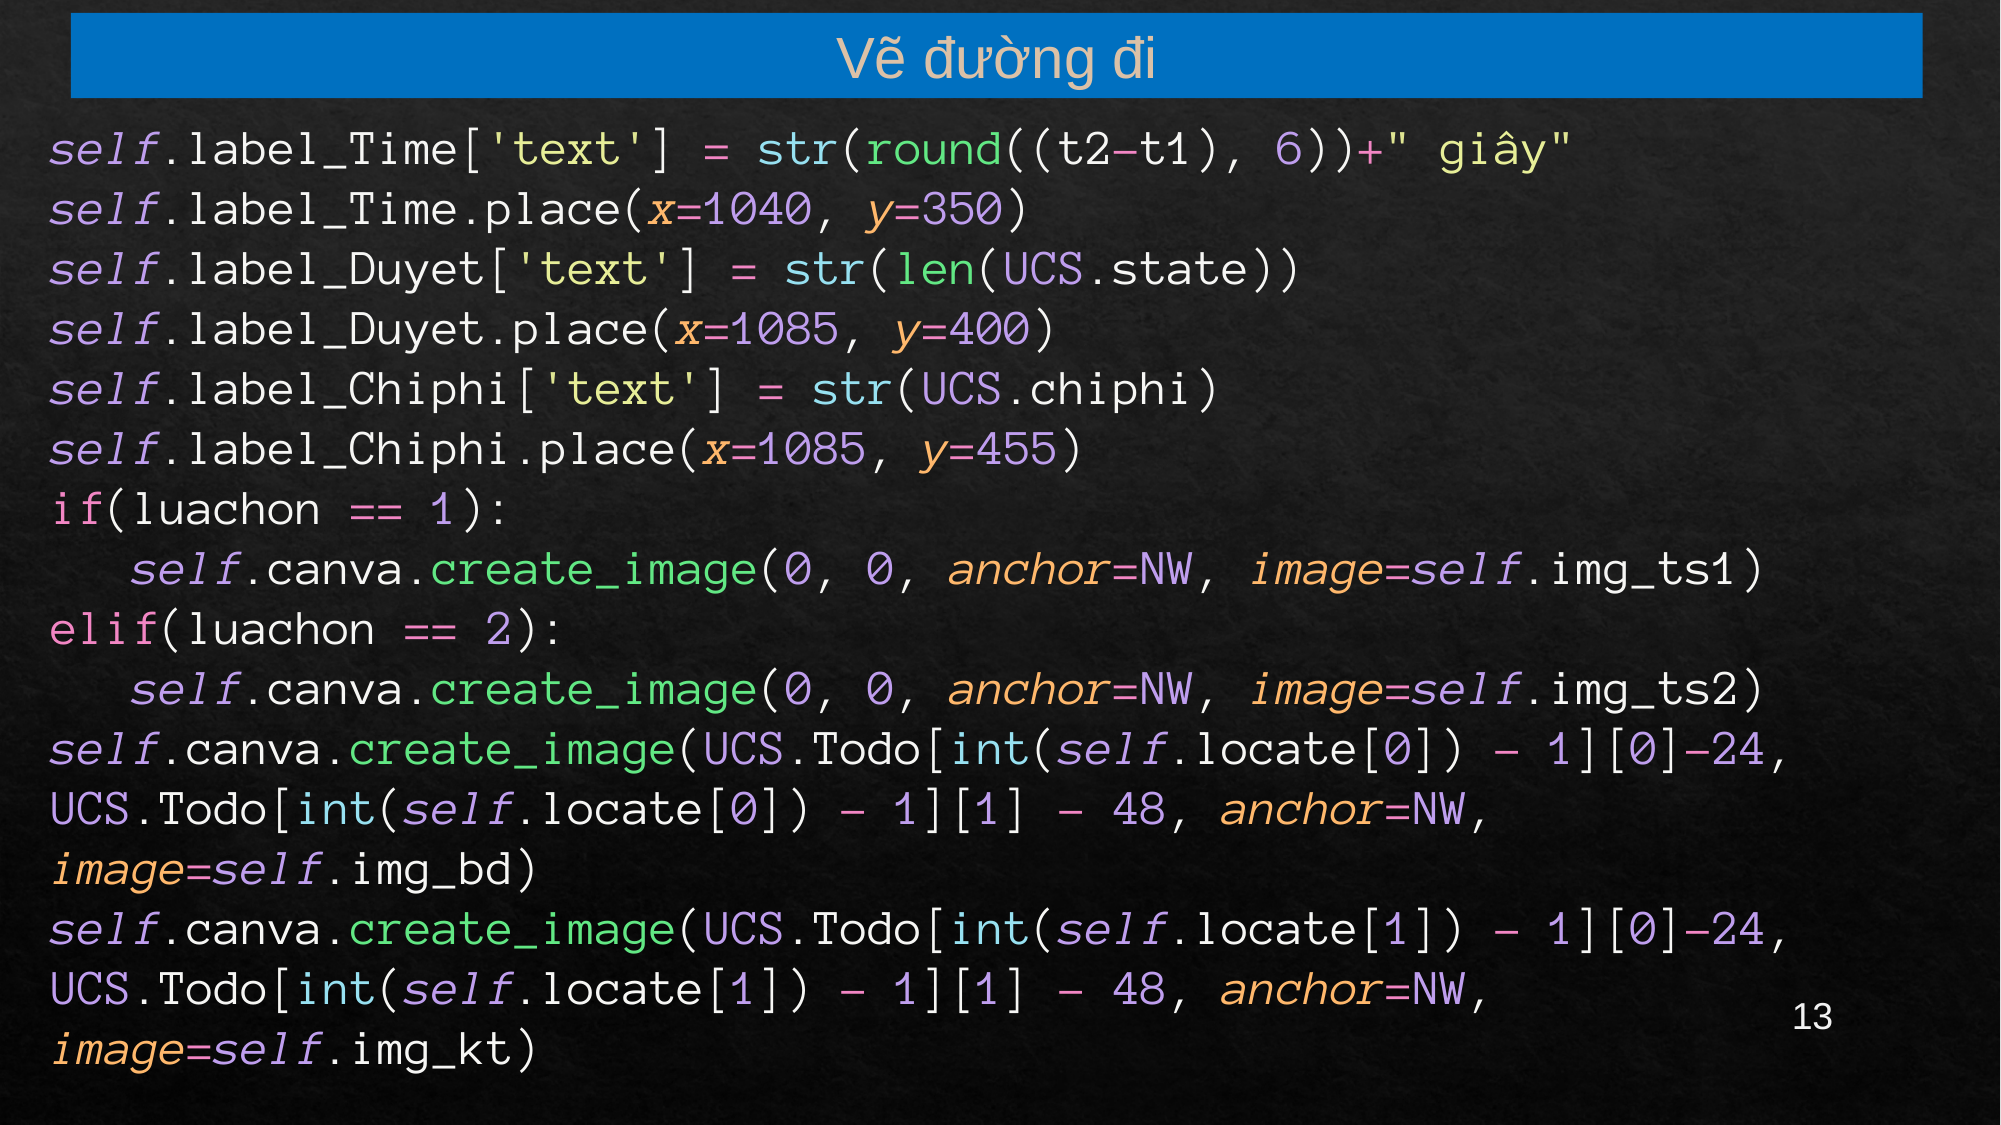

Vẽ đường đi
self.label_Time['text'] = str(round((t2-t1), 6))+" giây"
self.label_Time.place(x=1040, y=350)
self.label_Duyet['text'] = str(len(UCS.state))
self.label_Duyet.place(x=1085, y=400)
self.label_Chiphi['text'] = str(UCS.chiphi)
self.label_Chiphi.place(x=1085, y=455)
if(luachon == 1):
   self.canva.create_image(0, 0, anchor=NW, image=self.img_ts1)
elif(luachon == 2):
   self.canva.create_image(0, 0, anchor=NW, image=self.img_ts2)
self.canva.create_image(UCS.Todo[int(self.locate[0]) - 1][0]-24, UCS.Todo[int(self.locate[0]) - 1][1] - 48, anchor=NW, image=self.img_bd)
self.canva.create_image(UCS.Todo[int(self.locate[1]) - 1][0]-24, UCS.Todo[int(self.locate[1]) - 1][1] - 48, anchor=NW, image=self.img_kt)
13